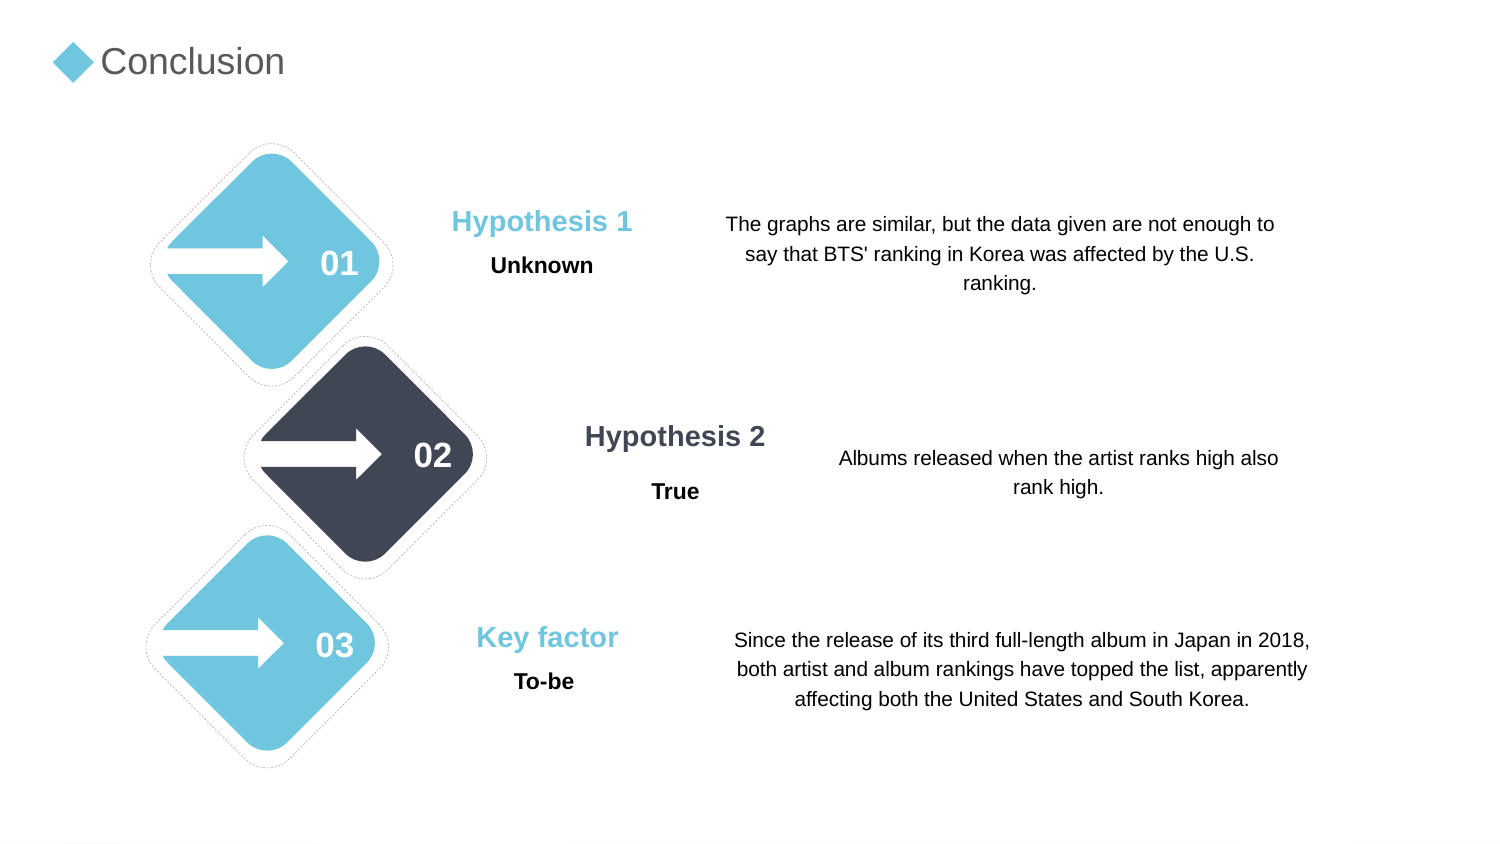

Conclusion

The graphs are similar, but the data given are not enough to say that BTS' ranking in Korea was affected by the U.S. ranking.
Hypothesis 1
Unknown
01

Hypothesis 2
Albums released when the artist ranks high also rank high.
True
02

Since the release of its third full-length album in Japan in 2018, both artist and album rankings have topped the list, apparently affecting both the United States and South Korea.
Key factor
To-be
03